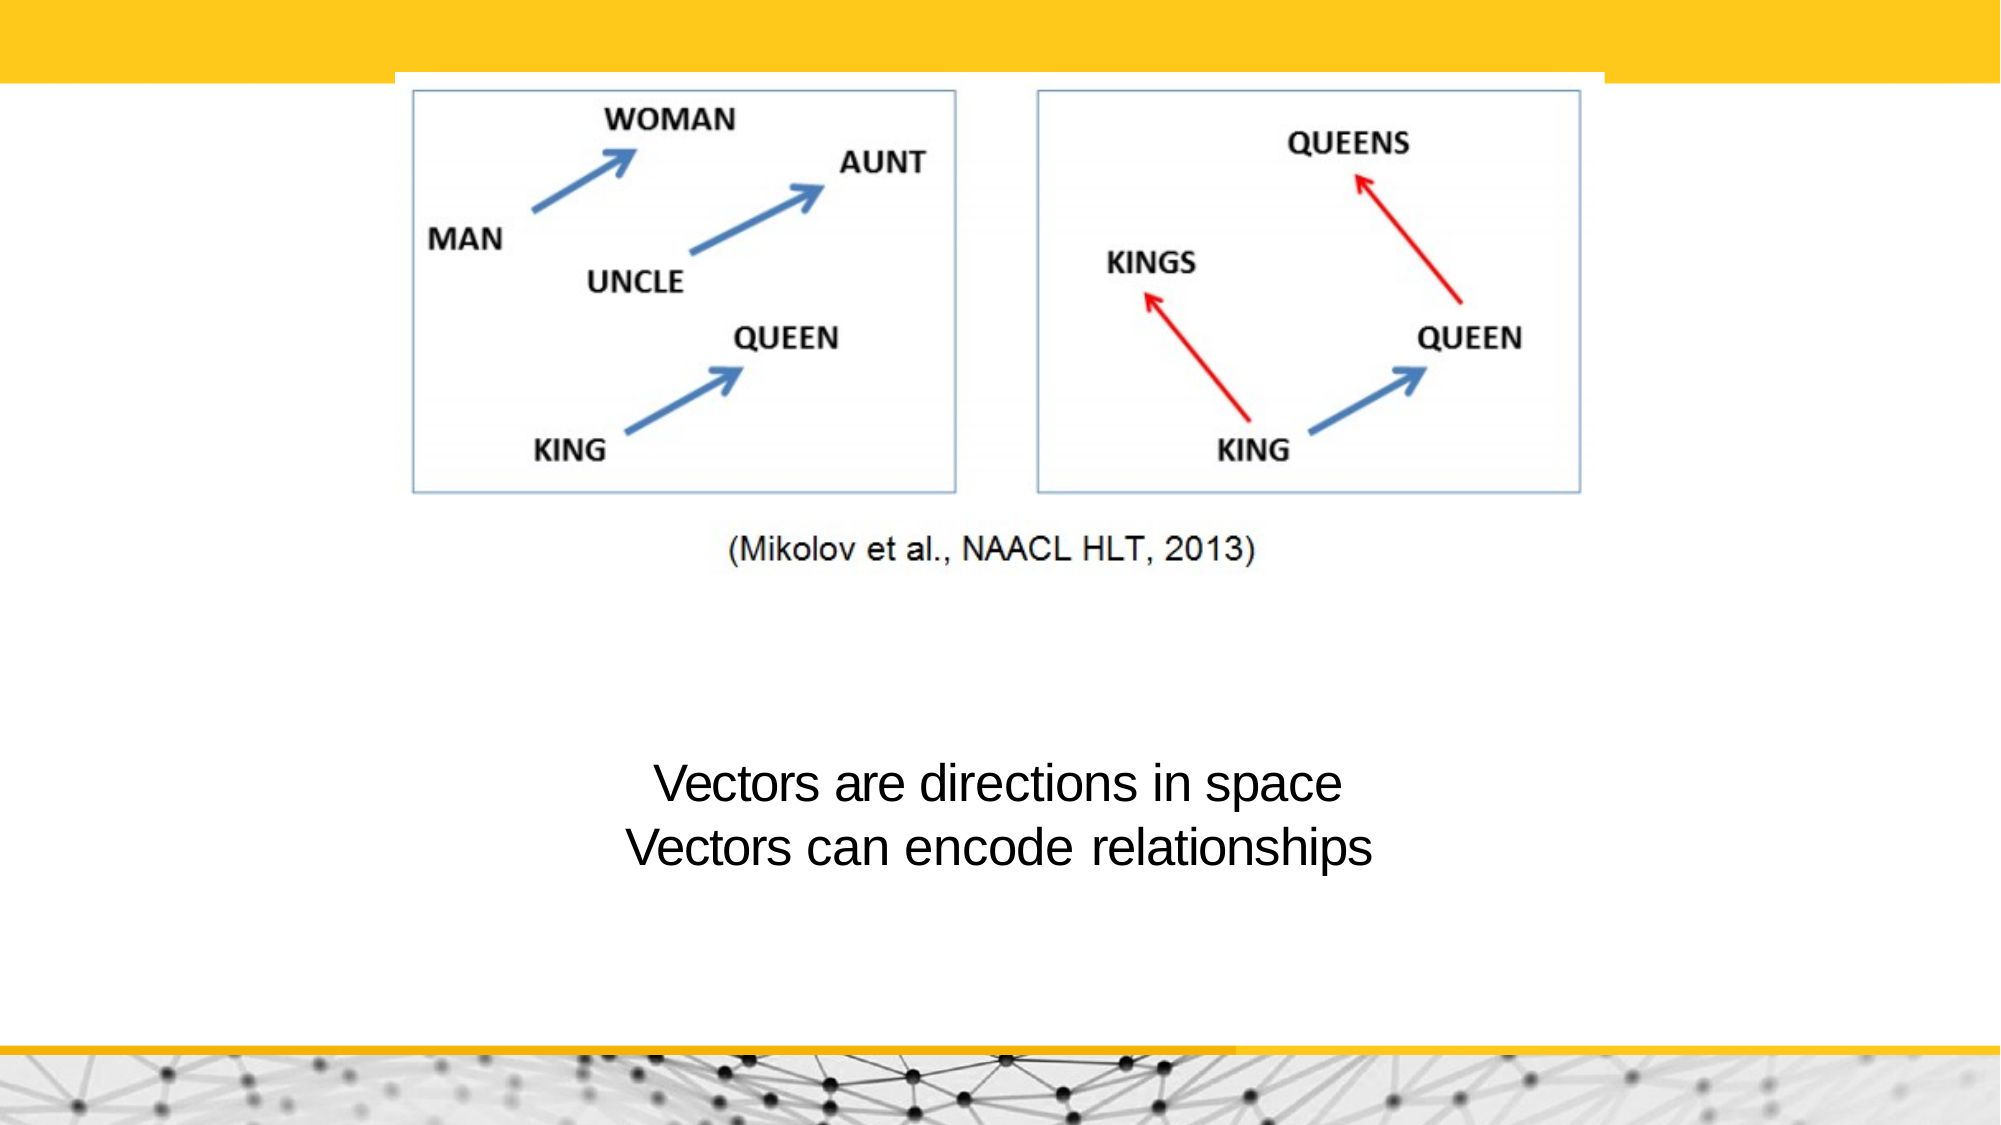

Vectors are directions in space  Vectors can encode relationships